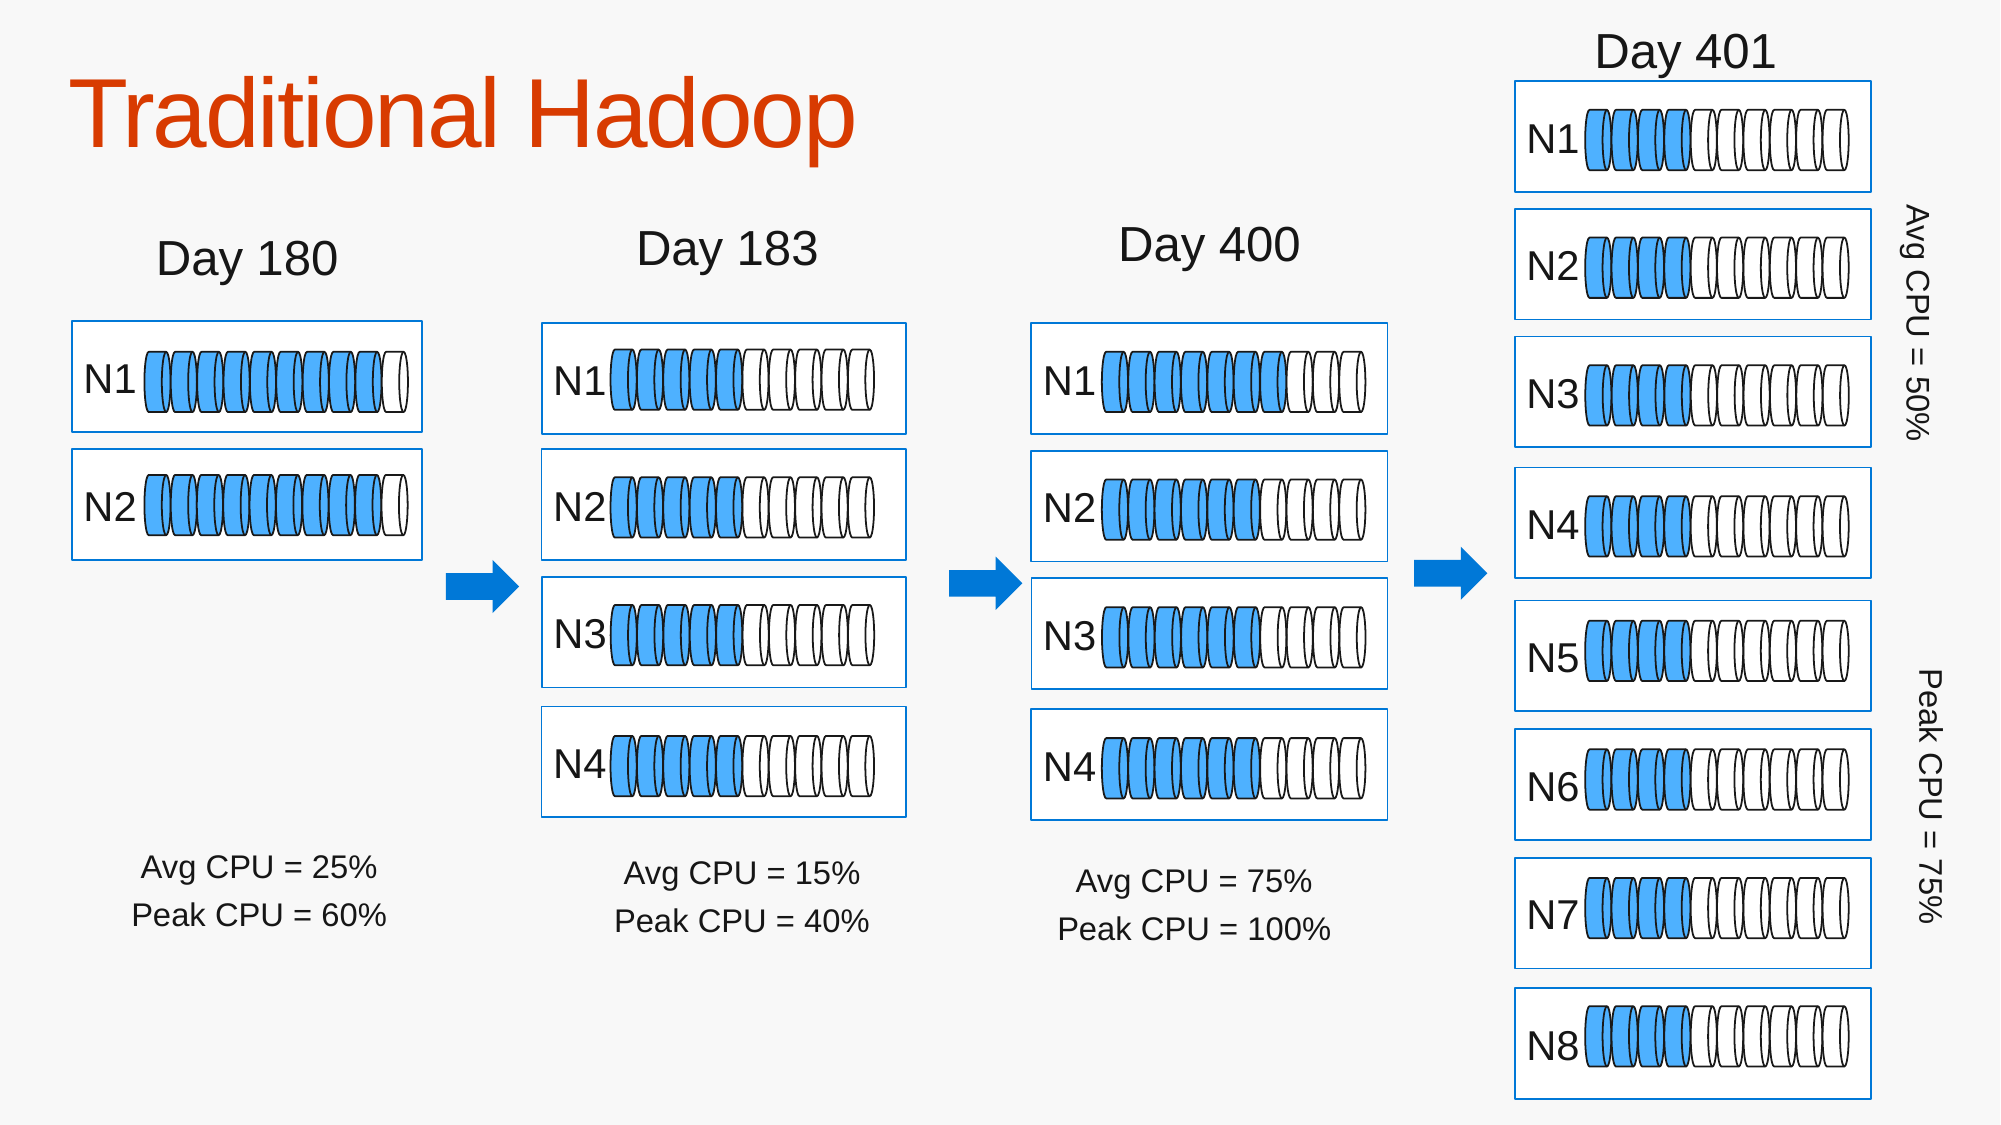

Day 401
 N1

 N2

Avg CPU = 50%
 N3

 N4

 N5

 N6

Peak CPU = 75%
 N7

 N8

# Traditional Hadoop
Day 400
 N1

 N2

 N3

 N4

Avg CPU = 75%
Peak CPU = 100%
Day 183
 N1

 N2

 N3

 N4

Avg CPU = 15%
Peak CPU = 40%
Day 180
 N1

 N2

Avg CPU = 25%
Peak CPU = 60%